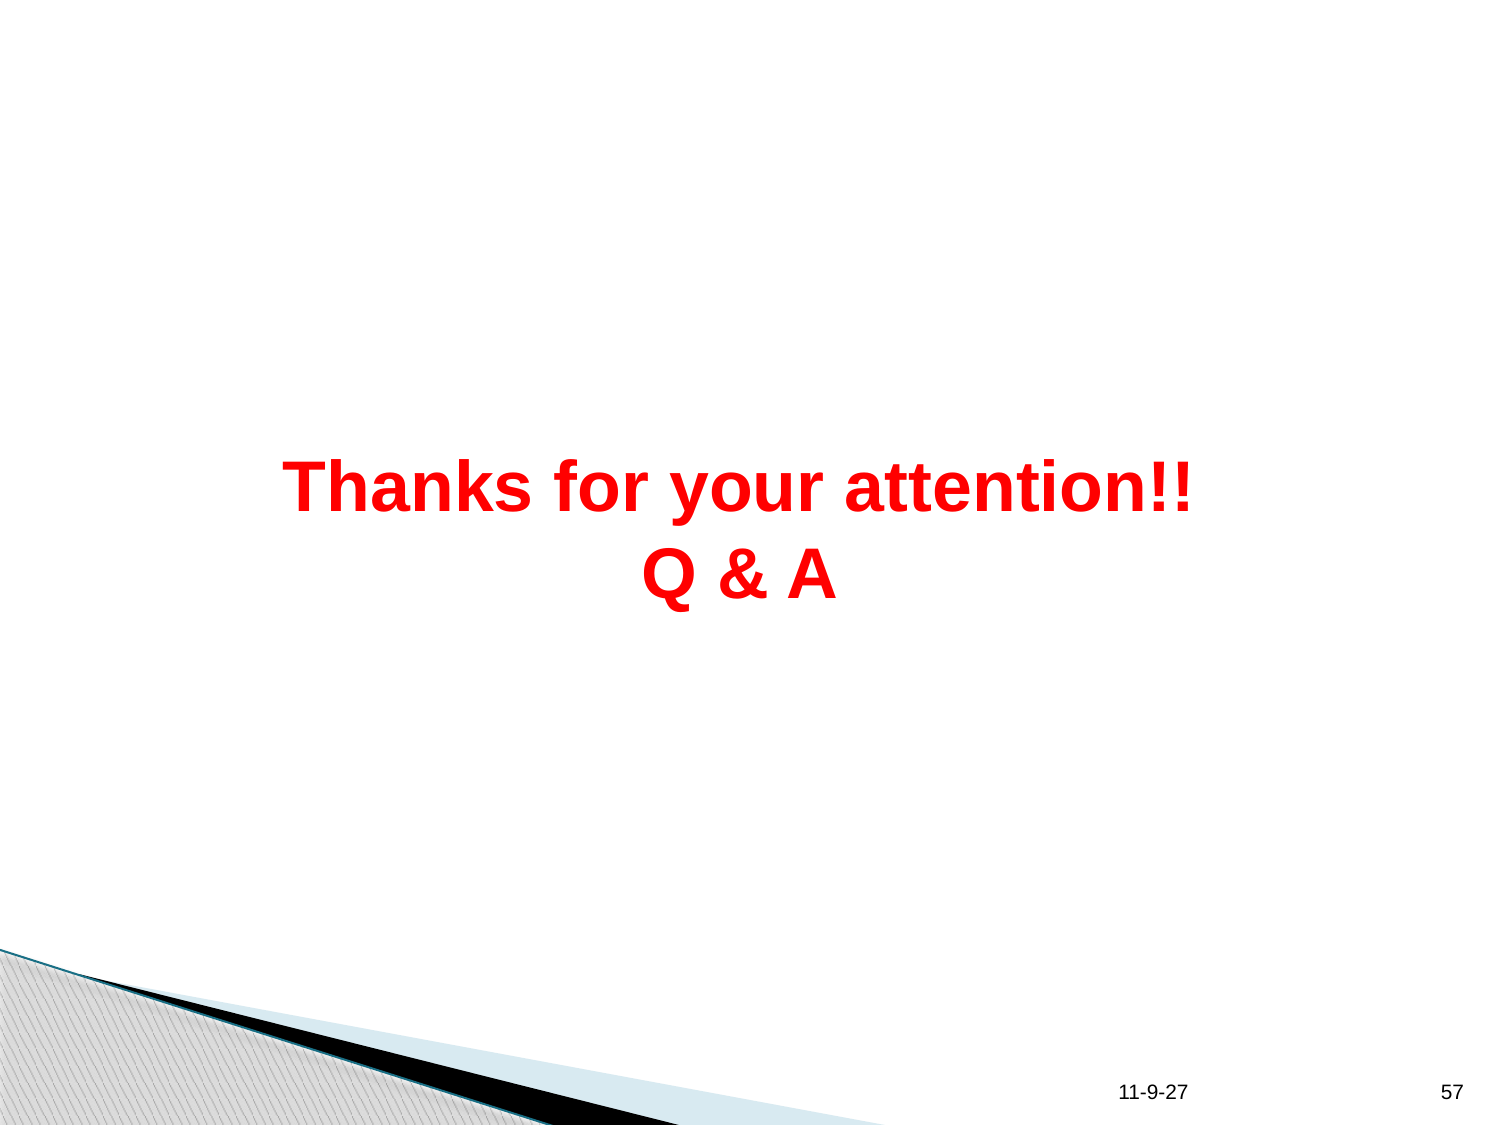

# Thanks for your attention!! Q & A
11-9-27
57